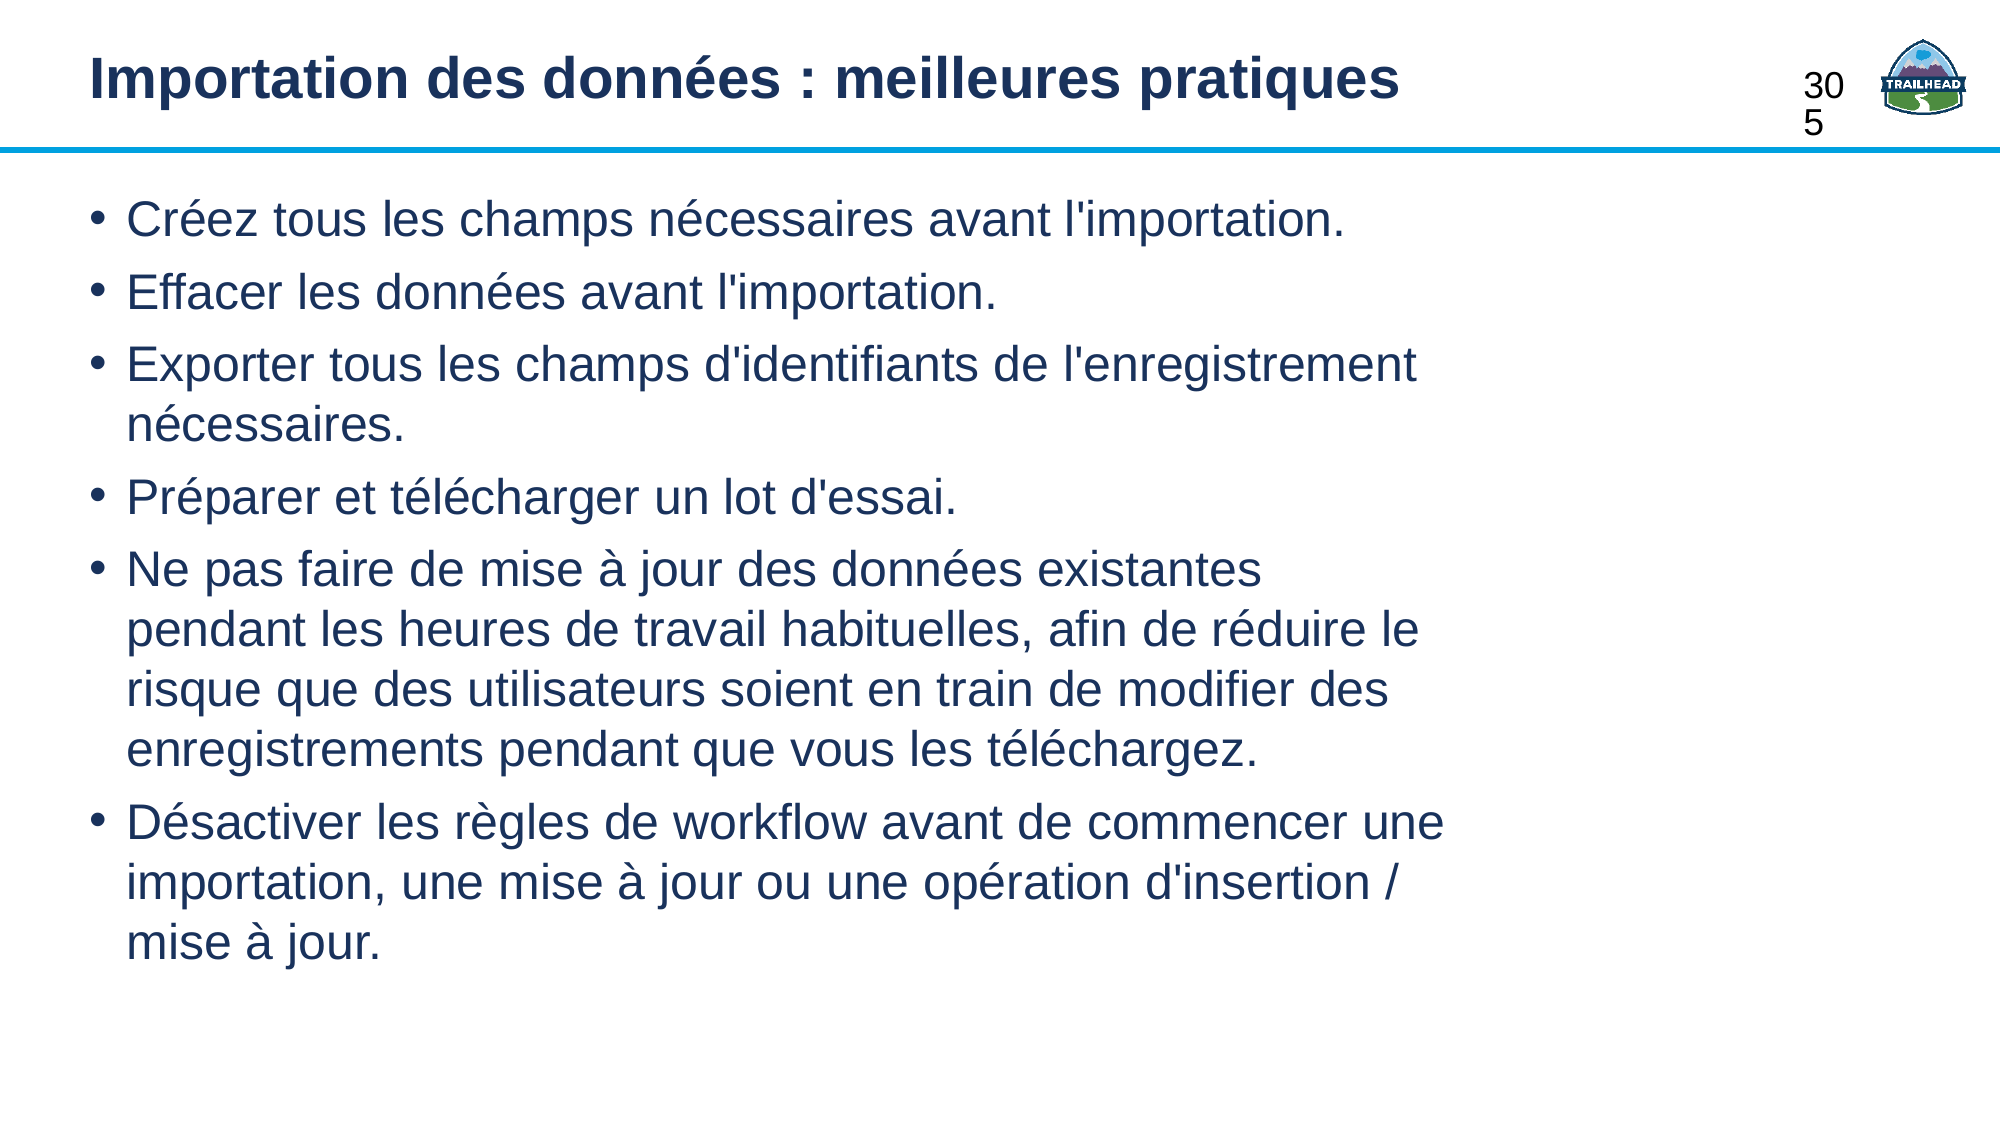

Importation des données : meilleures pratiques
305
Créez tous les champs nécessaires avant l'importation.
Effacer les données avant l'importation.
Exporter tous les champs d'identifiants de l'enregistrement nécessaires.
Préparer et télécharger un lot d'essai.
Ne pas faire de mise à jour des données existantes pendant les heures de travail habituelles, afin de réduire le risque que des utilisateurs soient en train de modifier des enregistrements pendant que vous les téléchargez.
Désactiver les règles de workflow avant de commencer une importation, une mise à jour ou une opération d'insertion / mise à jour.